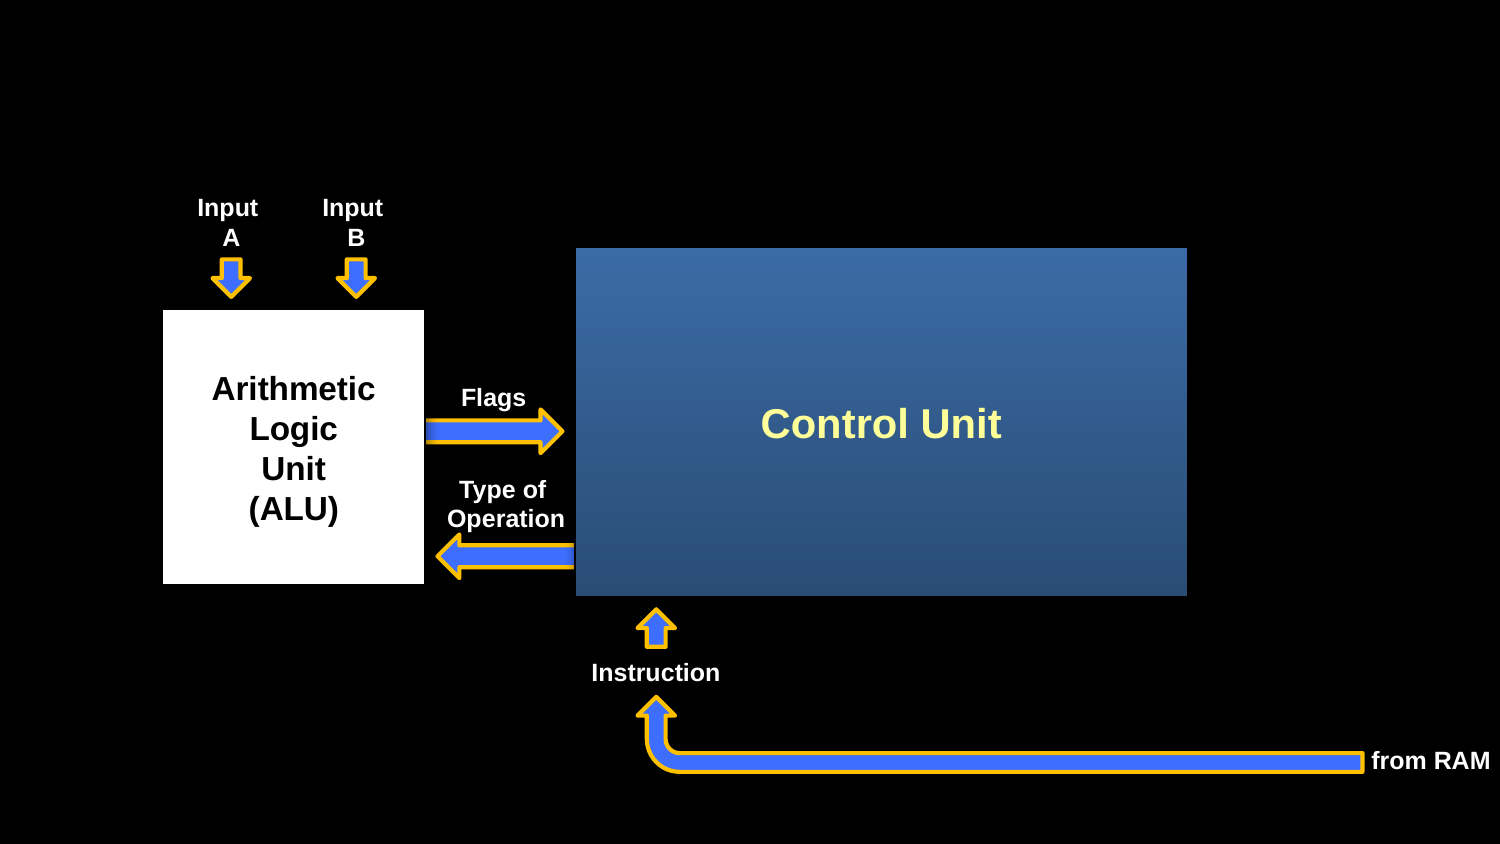

Input
A
Input
B
Control Unit

Arithmetic
Logic
Unit
(ALU)

Flags

Type of
Operation

Instruction
from RAM